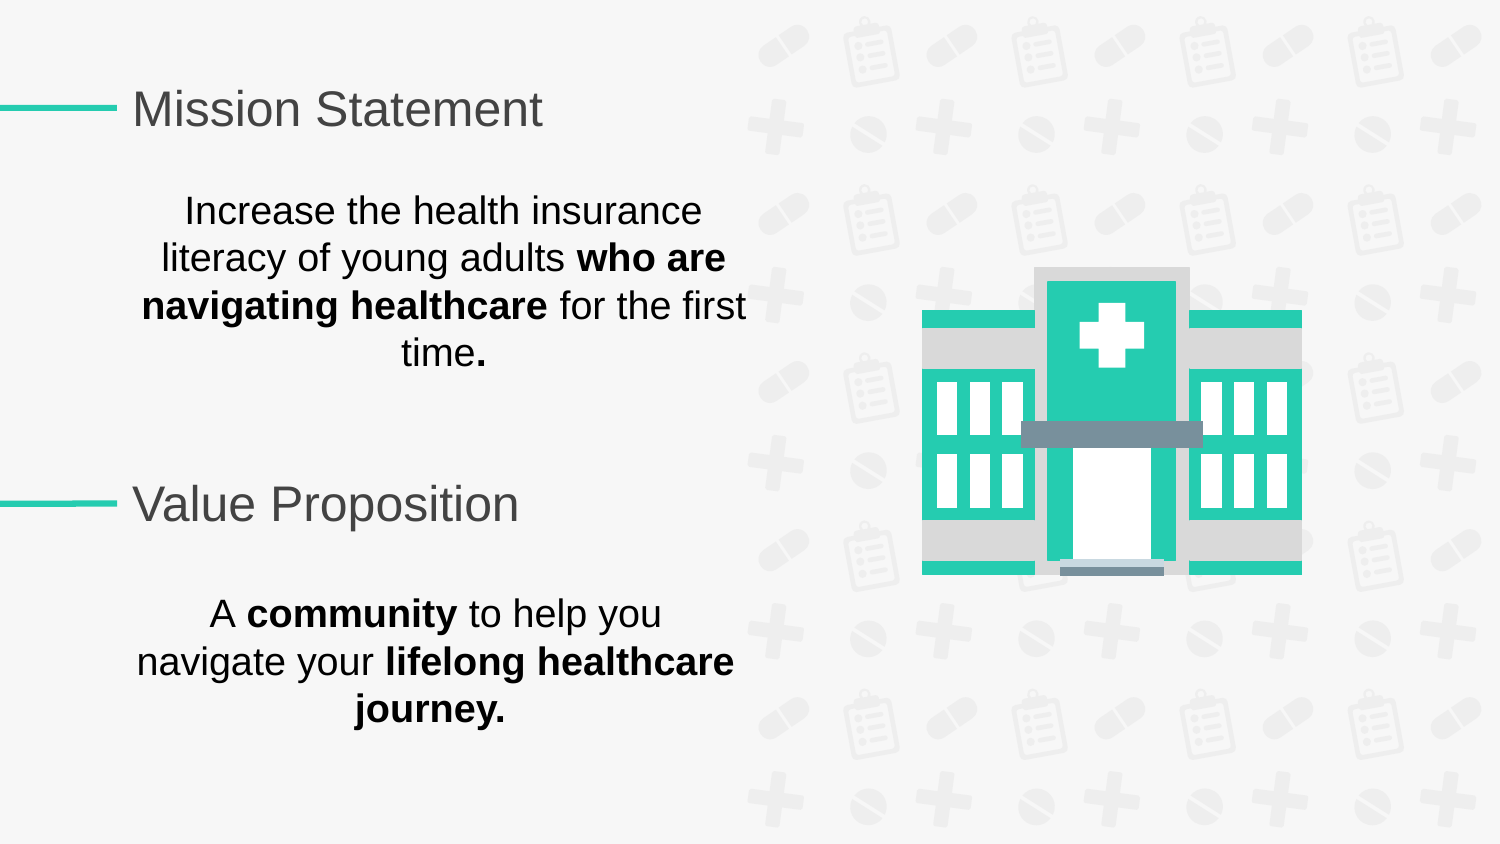

# Mission Statement

Increase the health insurance literacy of young adults who are navigating healthcare for the first time.

Value Proposition
A community to help you navigate your lifelong healthcare journey.